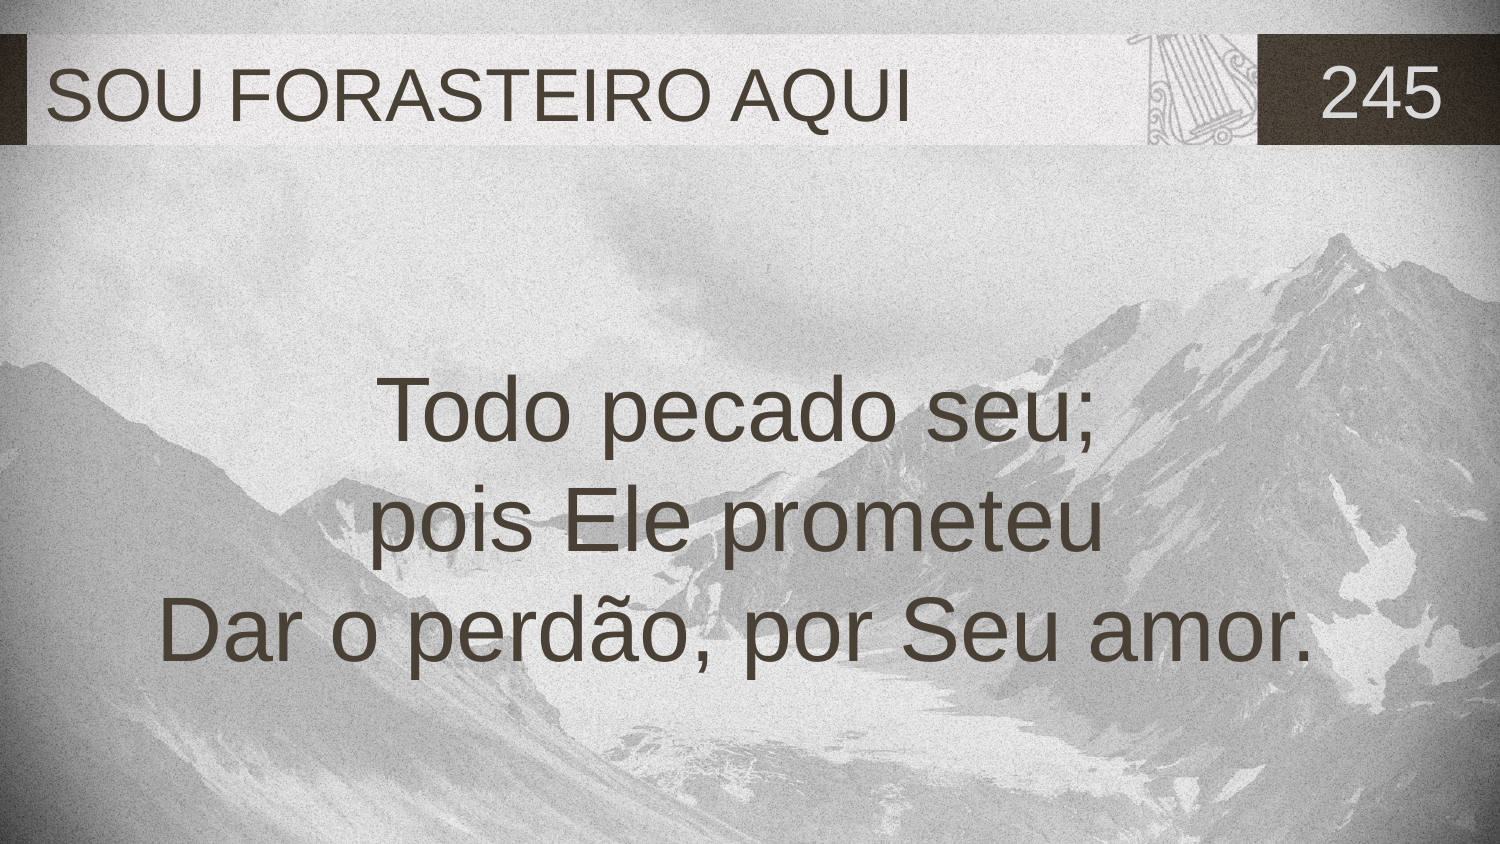

# SOU FORASTEIRO AQUI
245
Todo pecado seu;
pois Ele prometeu
Dar o perdão, por Seu amor.